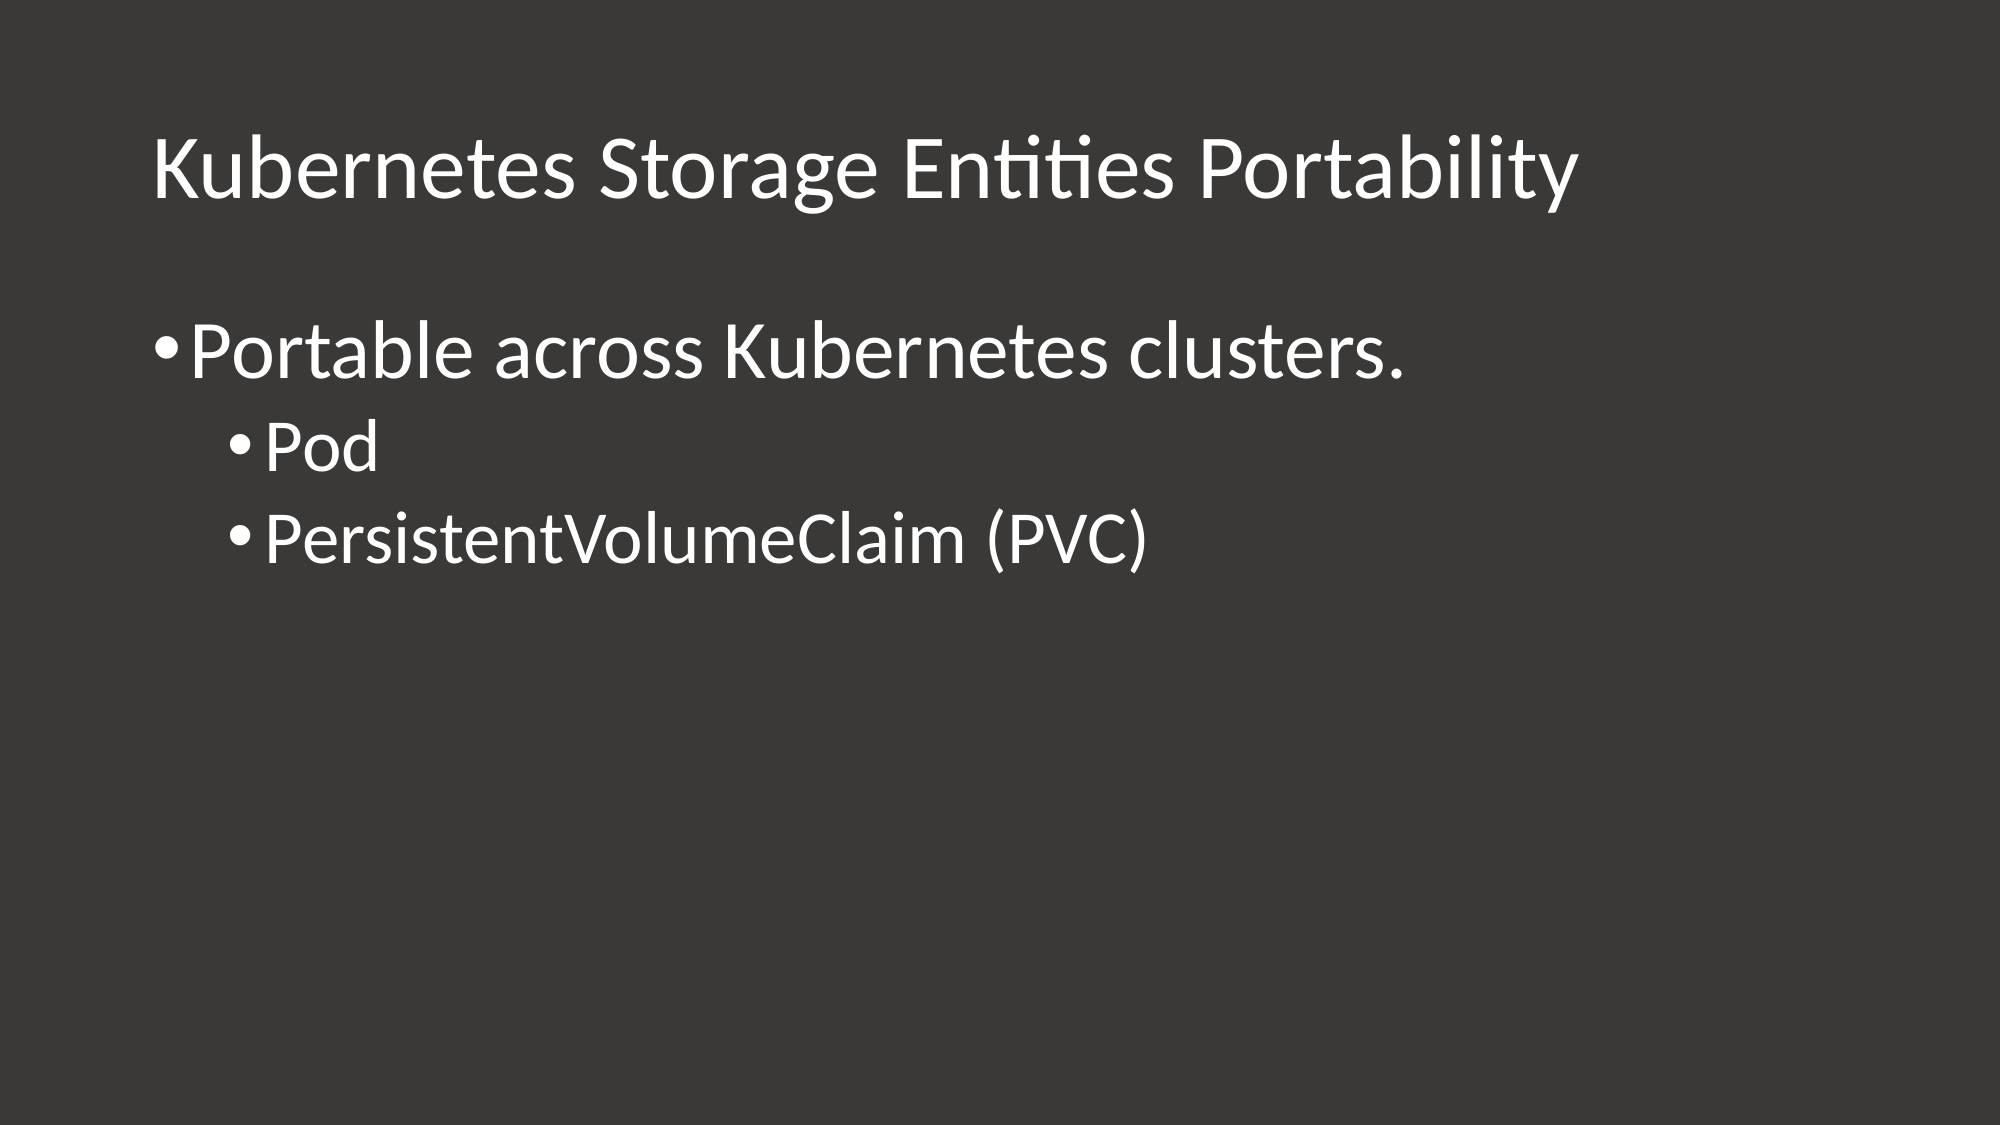

# Kubernetes Storage Entities Portability
Portable across Kubernetes clusters.
Pod
PersistentVolumeClaim (PVC)